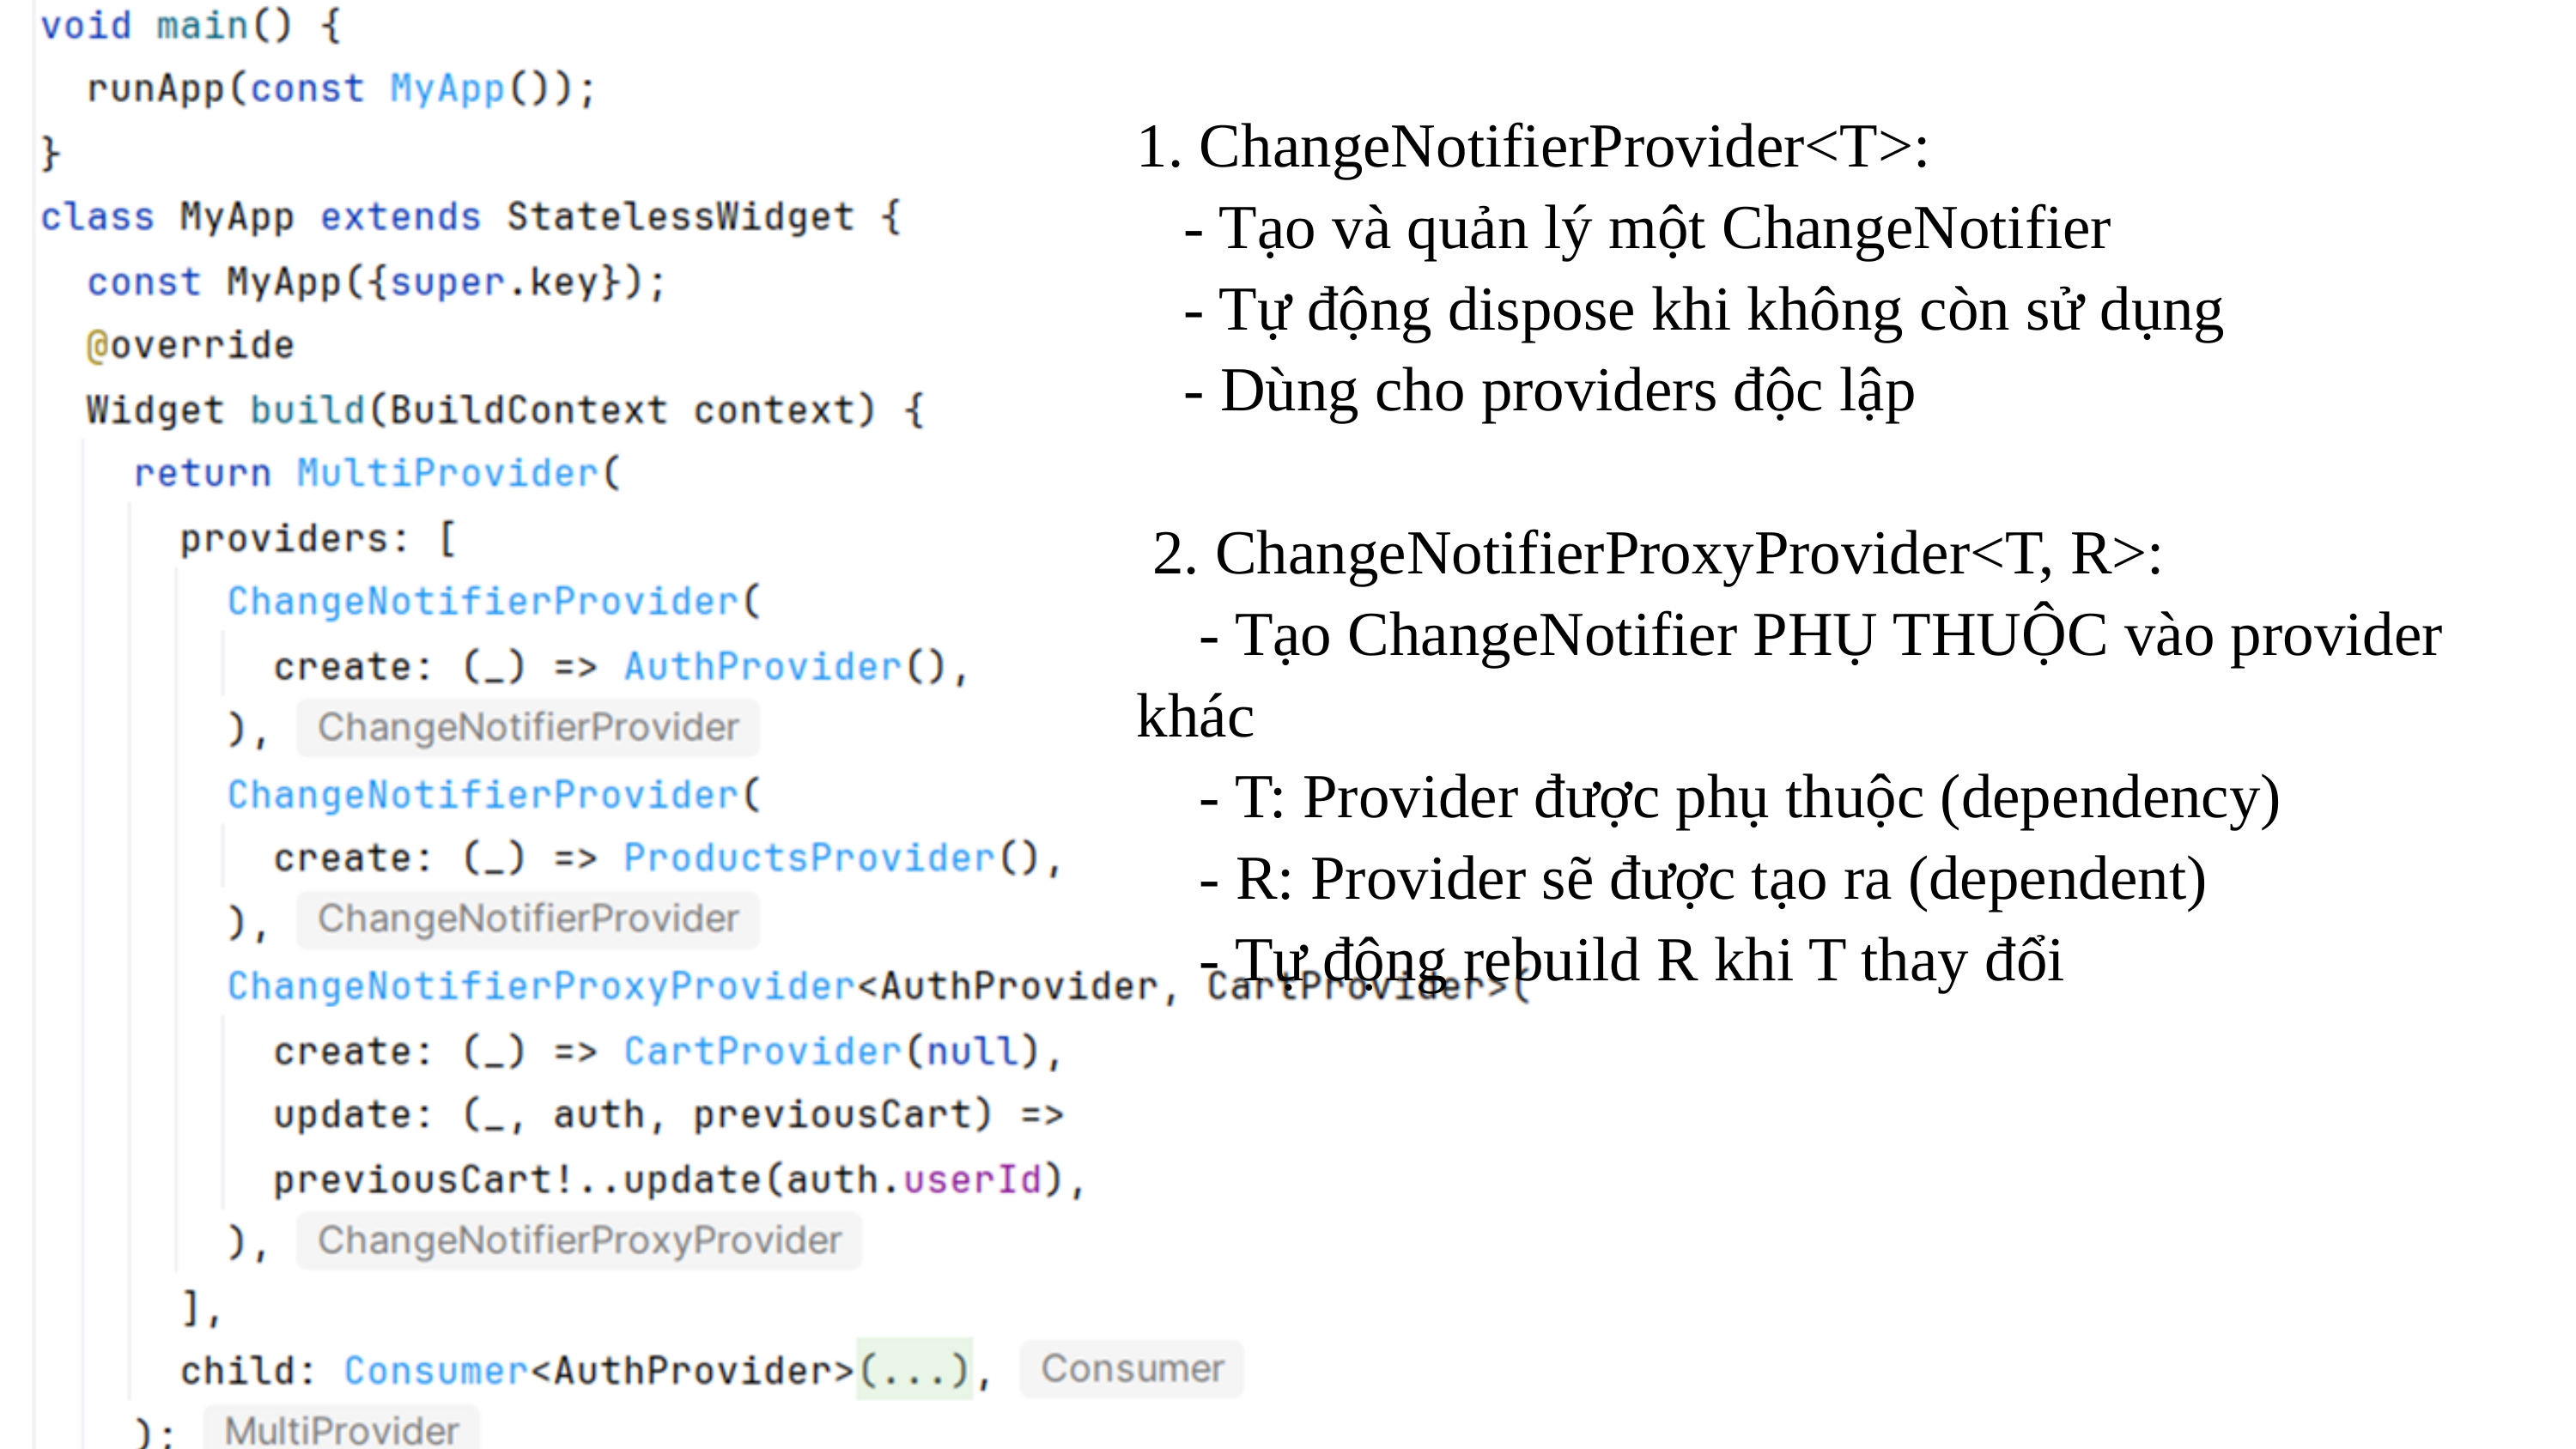

1. ChangeNotifierProvider<T>:
   - Tạo và quản lý một ChangeNotifier
   - Tự động dispose khi không còn sử dụng
   - Dùng cho providers độc lập

 2. ChangeNotifierProxyProvider<T, R>:
    - Tạo ChangeNotifier PHỤ THUỘC vào provider khác
    - T: Provider được phụ thuộc (dependency)
    - R: Provider sẽ được tạo ra (dependent)
    - Tự động rebuild R khi T thay đổi